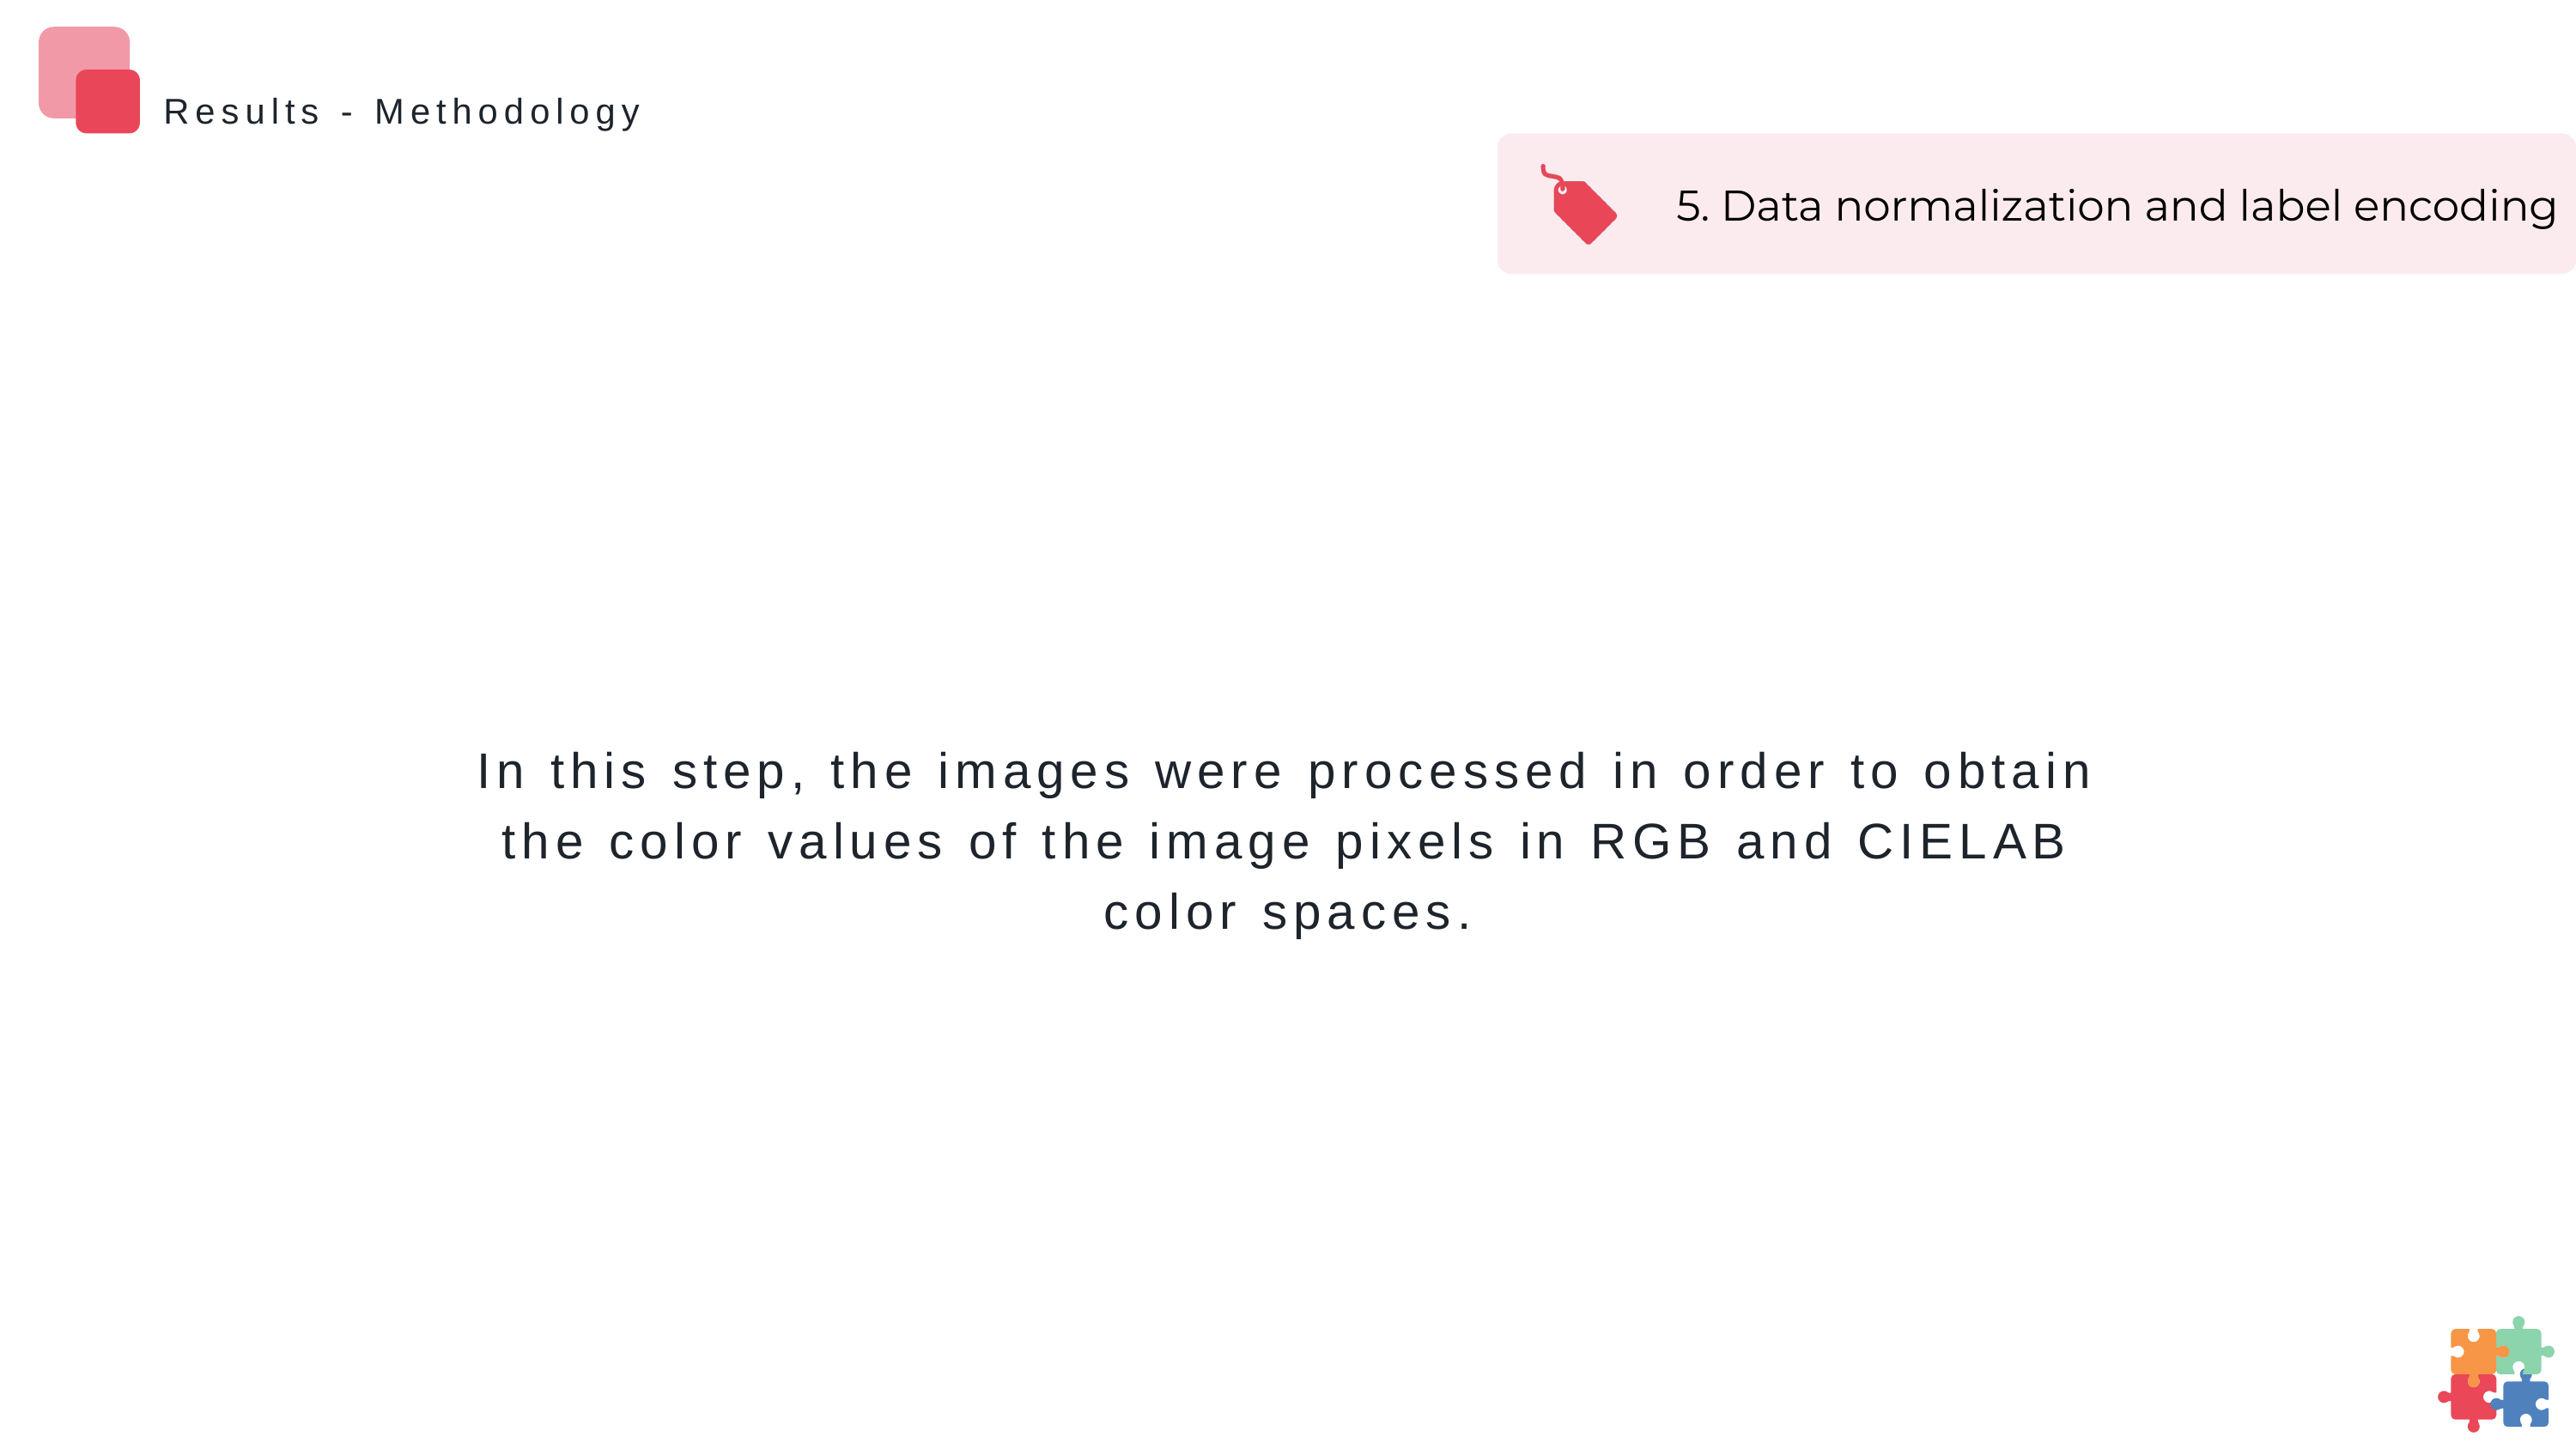

Results - Methodology

5. Data normalization and label encoding

In this step, the images were processed in order to obtain the color values of the image pixels in RGB and CIELAB color spaces.